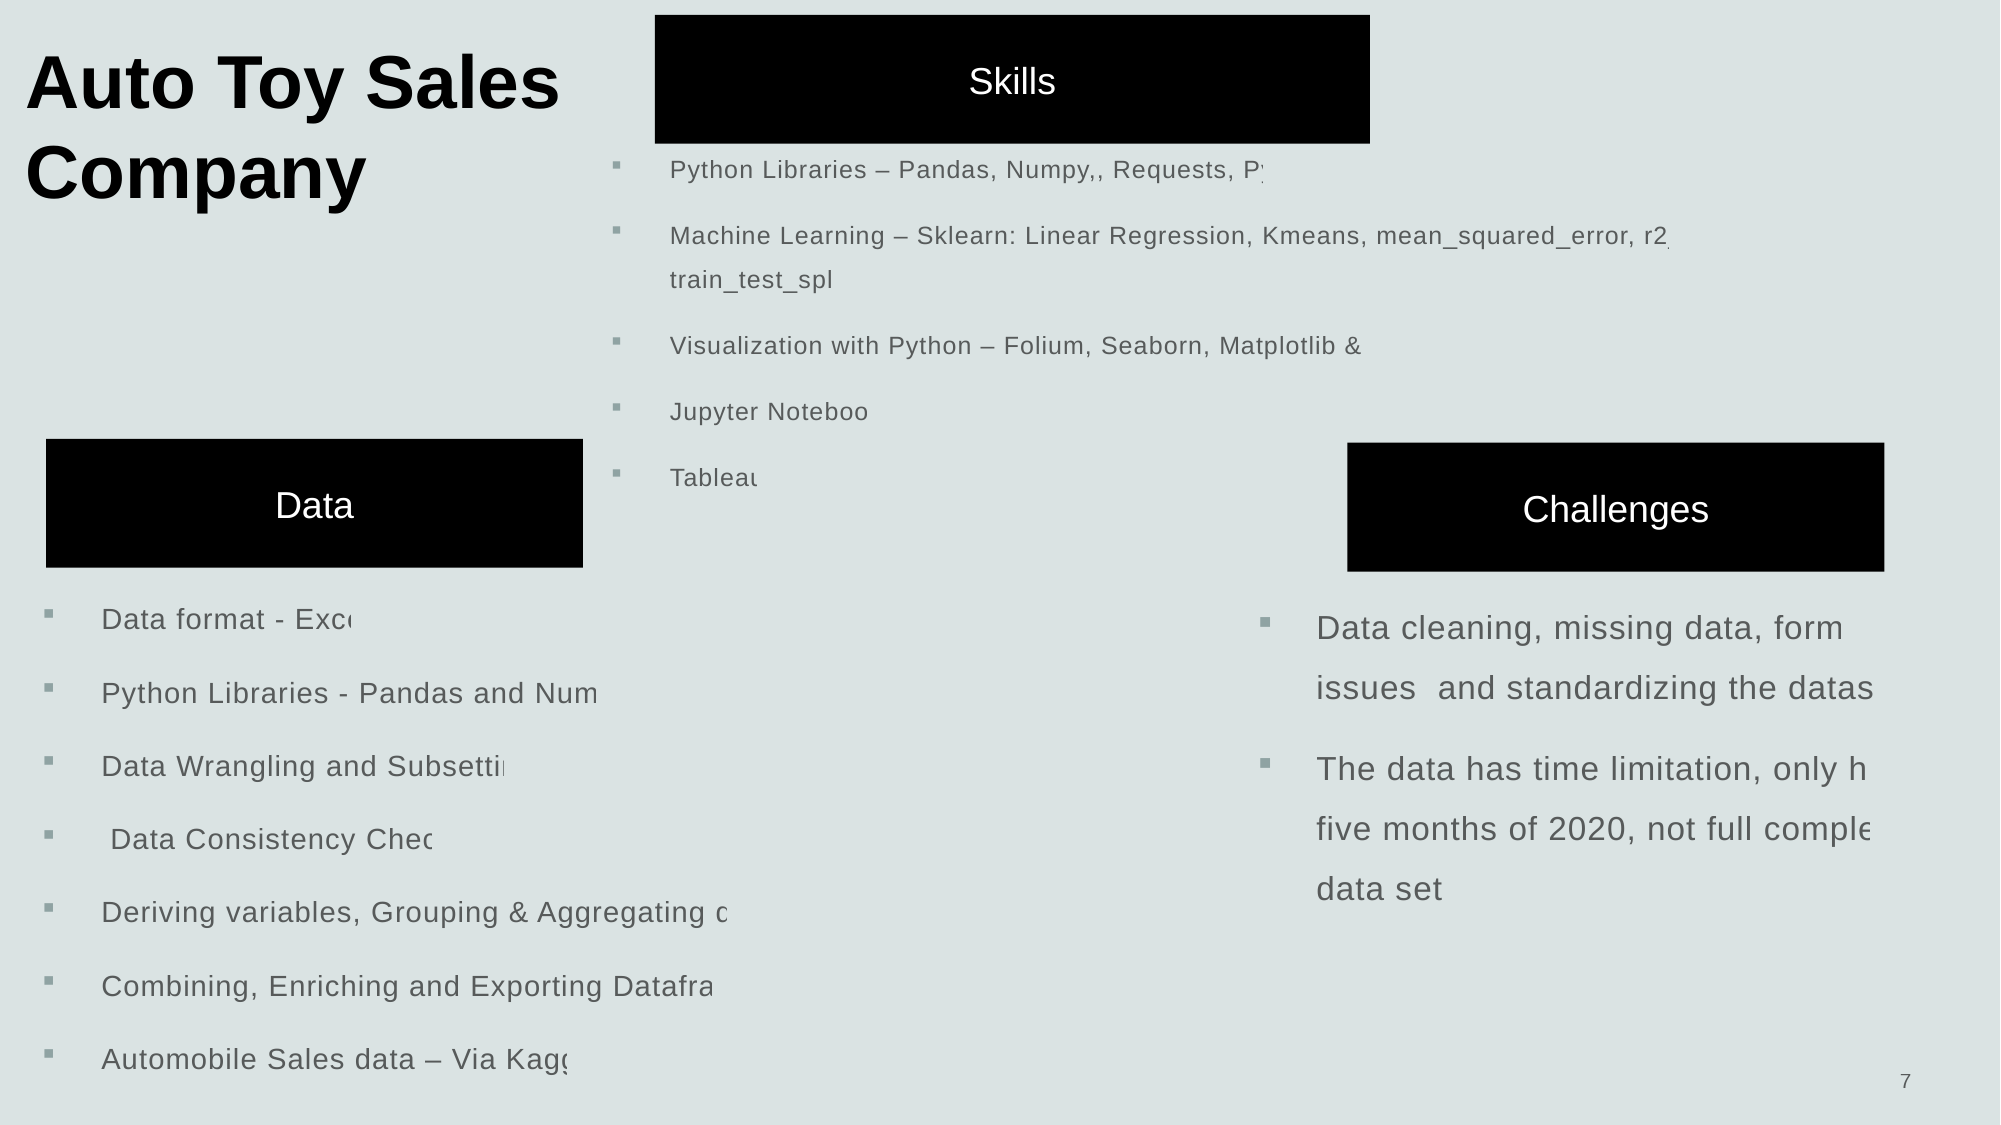

Skills
# Auto Toy Sales Company
Python Libraries – Pandas, Numpy,, Requests, Pylab.
Machine Learning – Sklearn: Linear Regression, Kmeans, mean_squared_error, r2_score, train_test_split
Visualization with Python – Folium, Seaborn, Matplotlib & Scipy
Jupyter Notebook
Tableau
Data
Challenges
Data format - Excel
Python Libraries - Pandas and Numpy
Data Wrangling and Subsetting
 Data Consistency Check
Deriving variables, Grouping & Aggregating data
Combining, Enriching and Exporting Dataframe
Automobile Sales data – Via Kaggle
Data cleaning, missing data, format issues  and standardizing the dataset.
The data has time limitation, only has five months of 2020, not full complete data set.

7